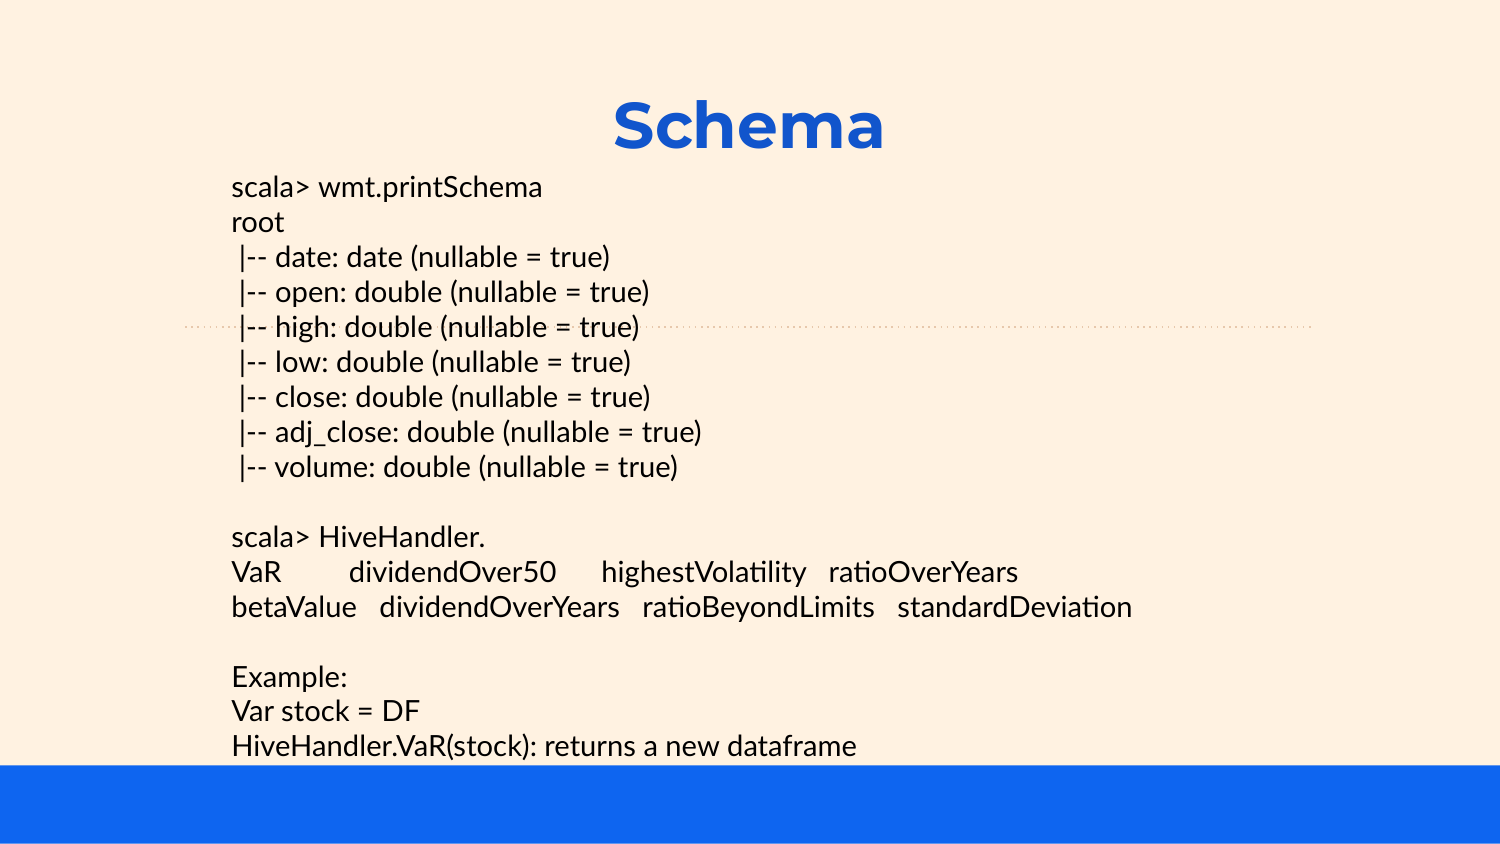

# Schema
scala> wmt.printSchema
root
 |-- date: date (nullable = true)
 |-- open: double (nullable = true)
 |-- high: double (nullable = true)
 |-- low: double (nullable = true)
 |-- close: double (nullable = true)
 |-- adj_close: double (nullable = true)
 |-- volume: double (nullable = true)

scala> HiveHandler.
VaR         dividendOver50      highestVolatility   ratioOverYears
betaValue   dividendOverYears   ratioBeyondLimits   standardDeviation

Example:
Var stock = DF
HiveHandler.VaR(stock): returns a new dataframe